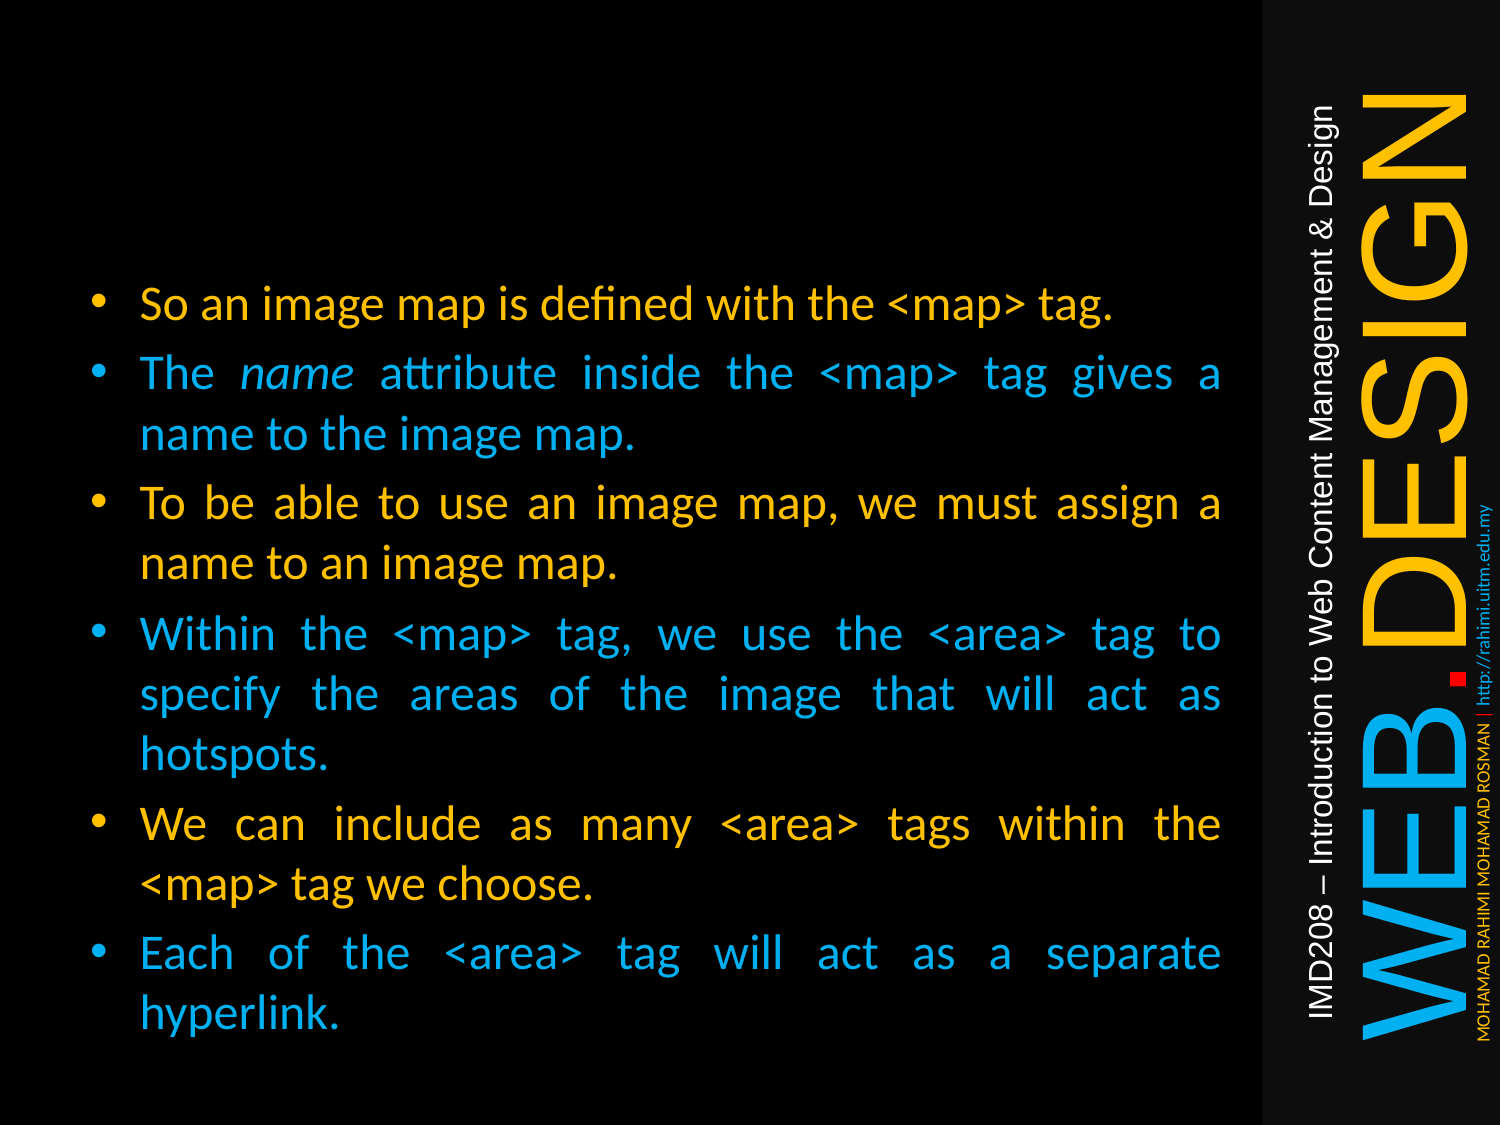

#
So an image map is defined with the <map> tag.
The name attribute inside the <map> tag gives a name to the image map.
To be able to use an image map, we must assign a name to an image map.
Within the <map> tag, we use the <area> tag to specify the areas of the image that will act as hotspots.
We can include as many <area> tags within the <map> tag we choose.
Each of the <area> tag will act as a separate hyperlink.